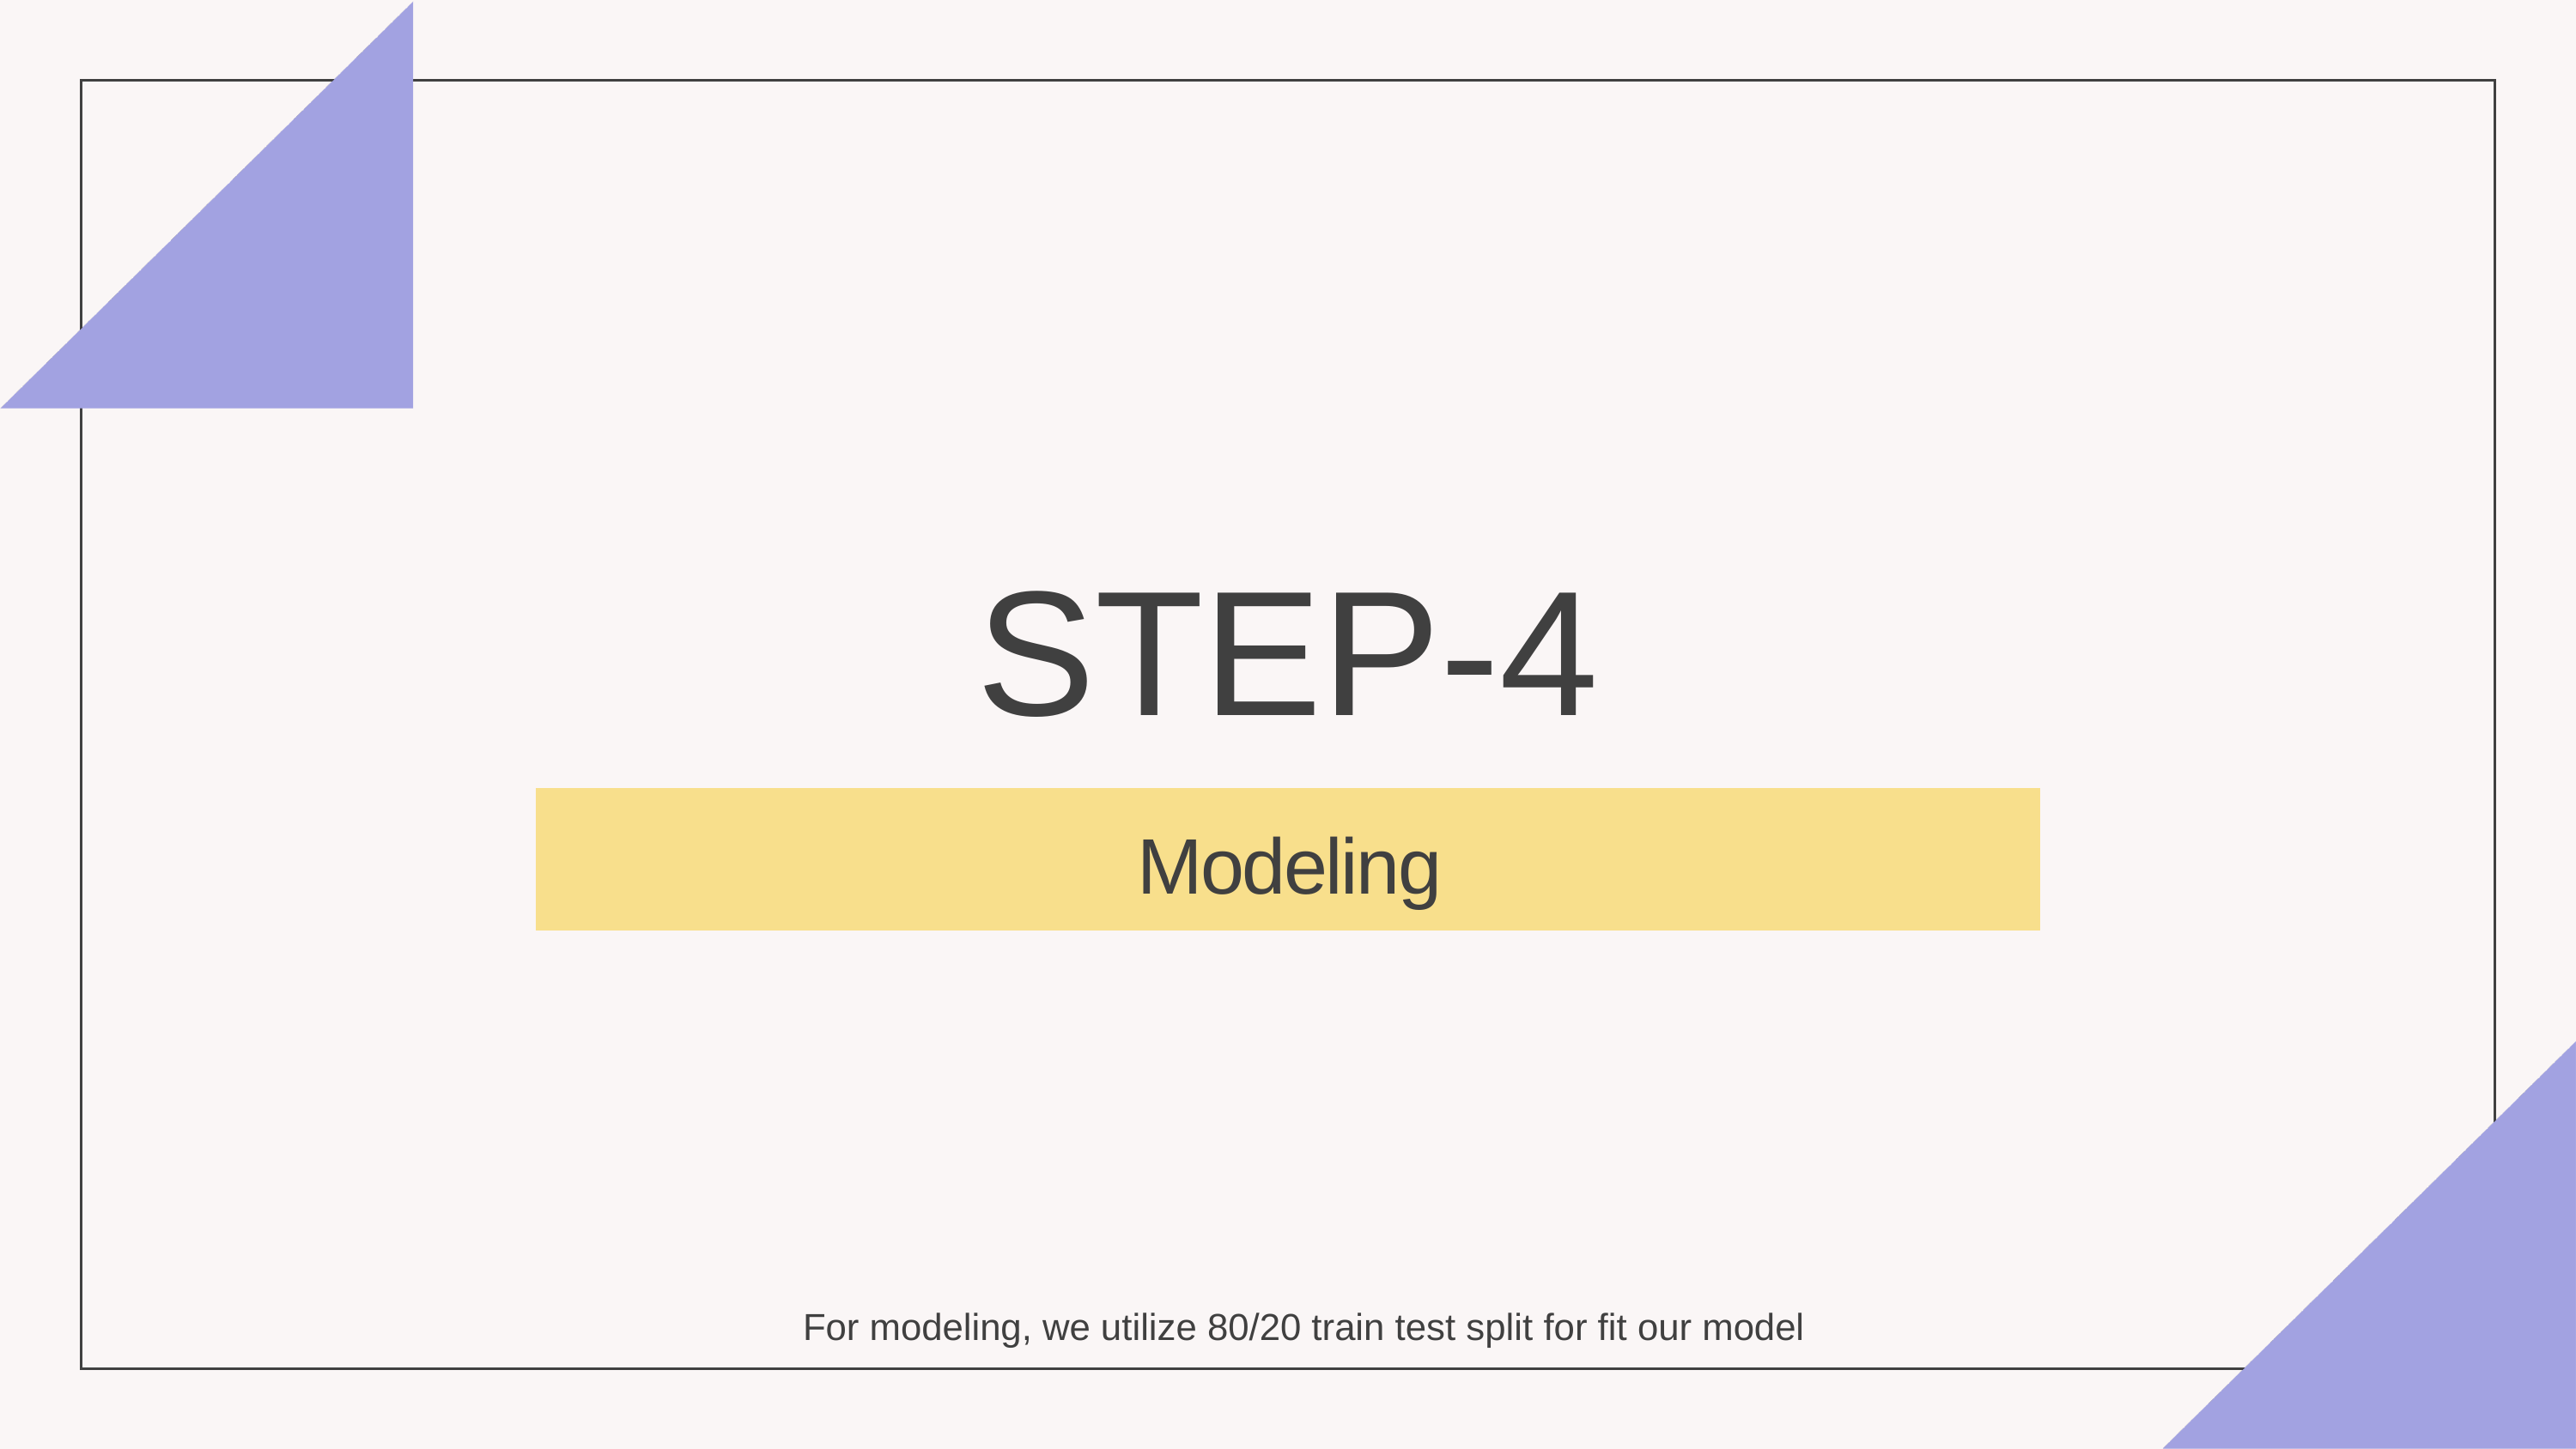

STEP-4

Modeling

For modeling, we utilize 80/20 train test split for fit our model